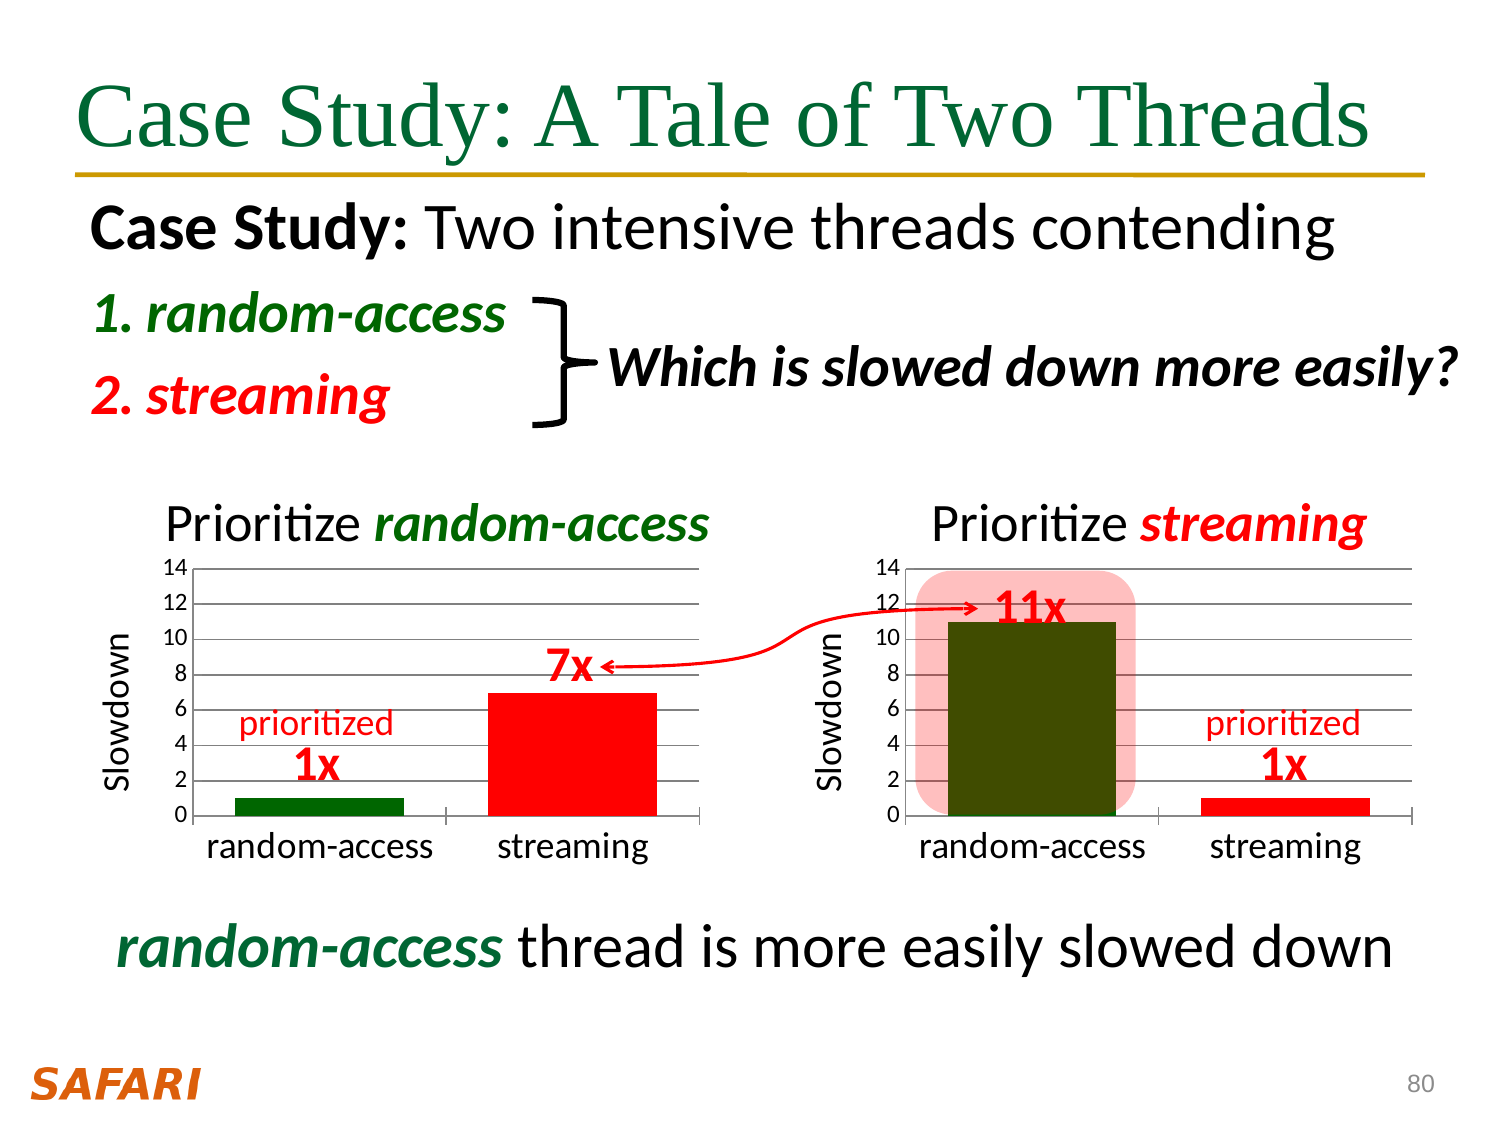

# Case Study: A Tale of Two Threads
Case Study: Two intensive threads contending
random-access
streaming

Which is slowed down more easily?
Prioritize random-access
Prioritize streaming

### Chart

| Category | Series 1 |
|---|---|
| random-access | 1.0 |
| streaming | 7.0 |

### Chart

| Category | Series 1 |
|---|---|
| random-access | 11.0 |
| streaming | 1.0 |
11x
7x
prioritized
1x
prioritized
1x
random-access thread is more easily slowed down
80